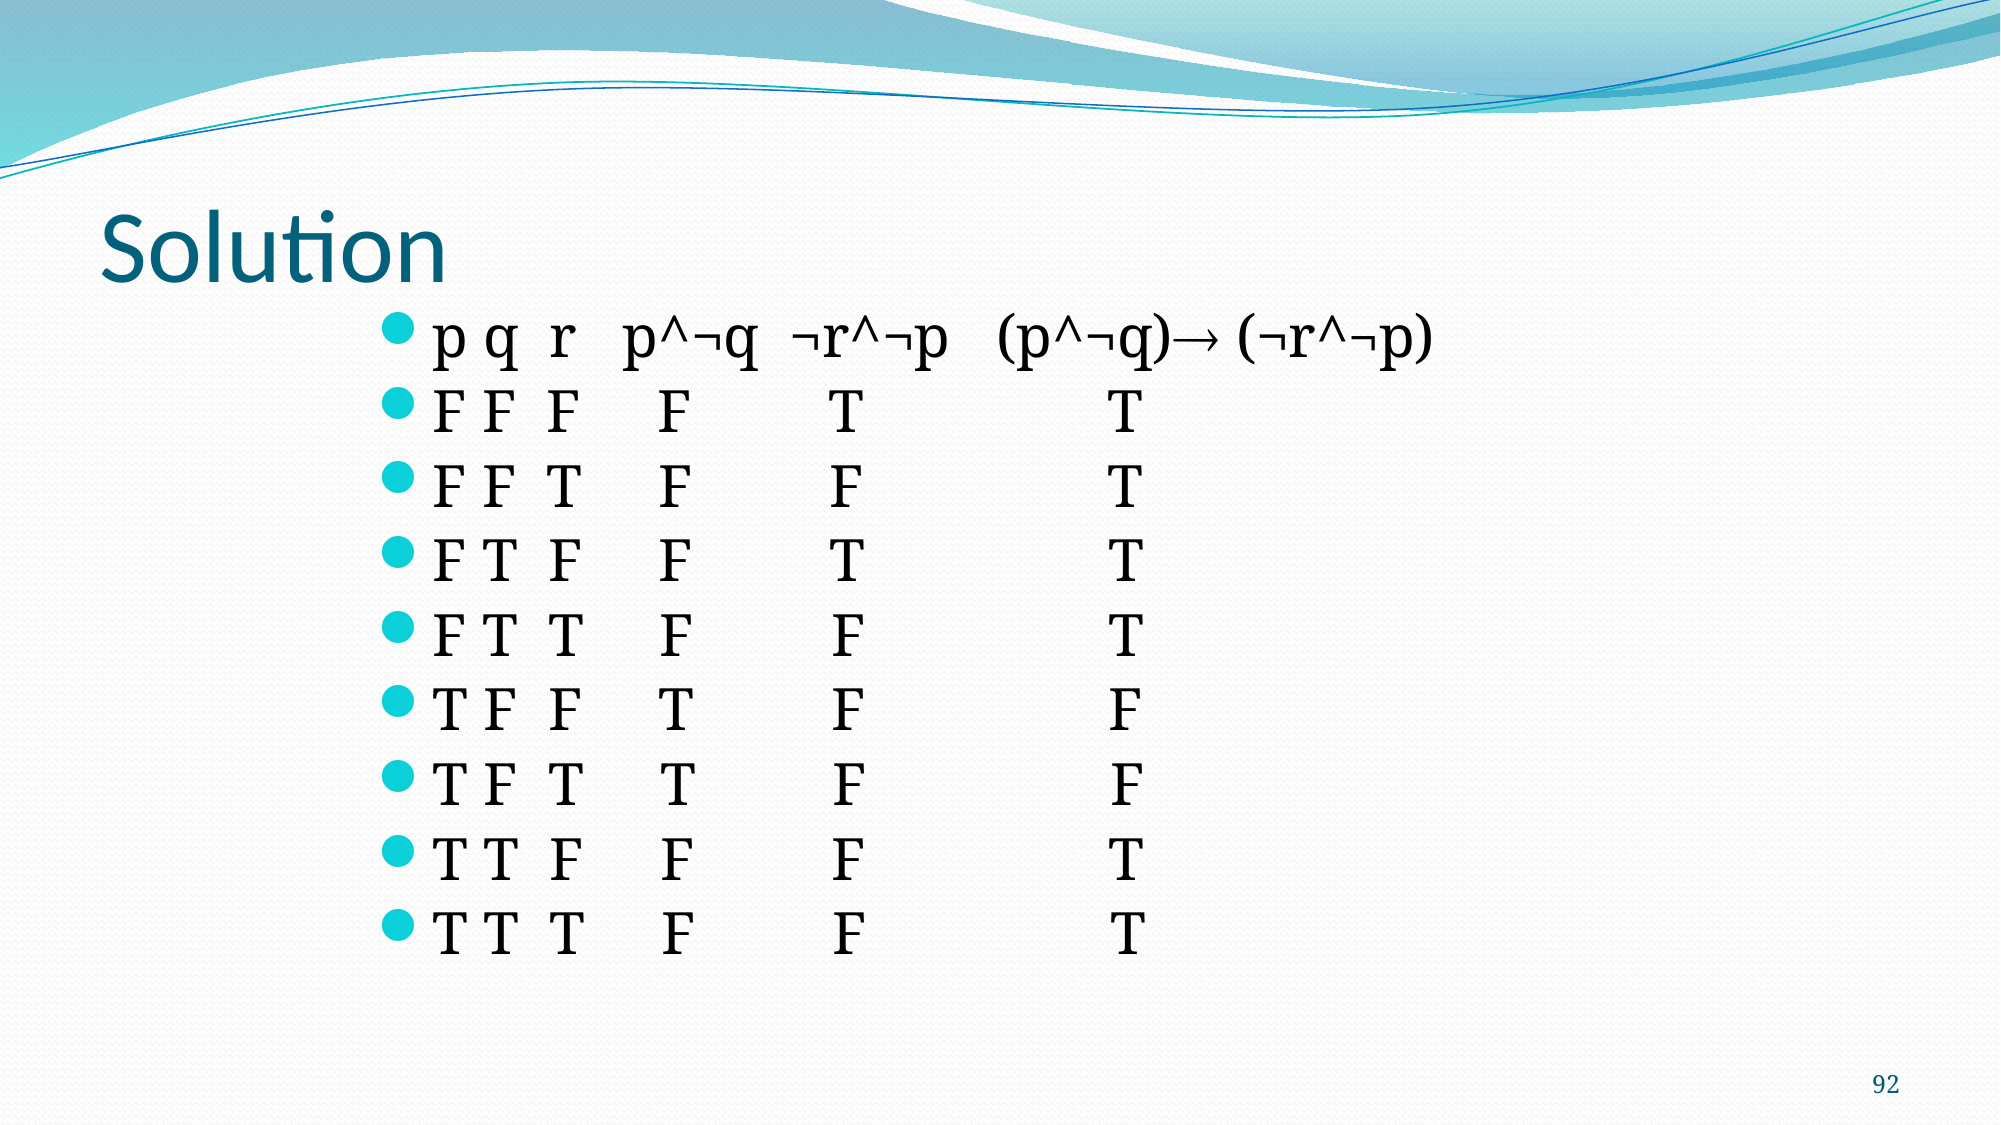

# Solution
p q  r   p^¬q  ¬r^¬p   (p^¬q)→ (¬r^¬p)
F F  F     F         T                T
F F  T     F         F                T
F T  F     F         T                T
F T  T     F         F                T
T F  F     T         F                F
T F  T     T         F                F
T T  F     F         F                T
T T  T     F         F                T
92